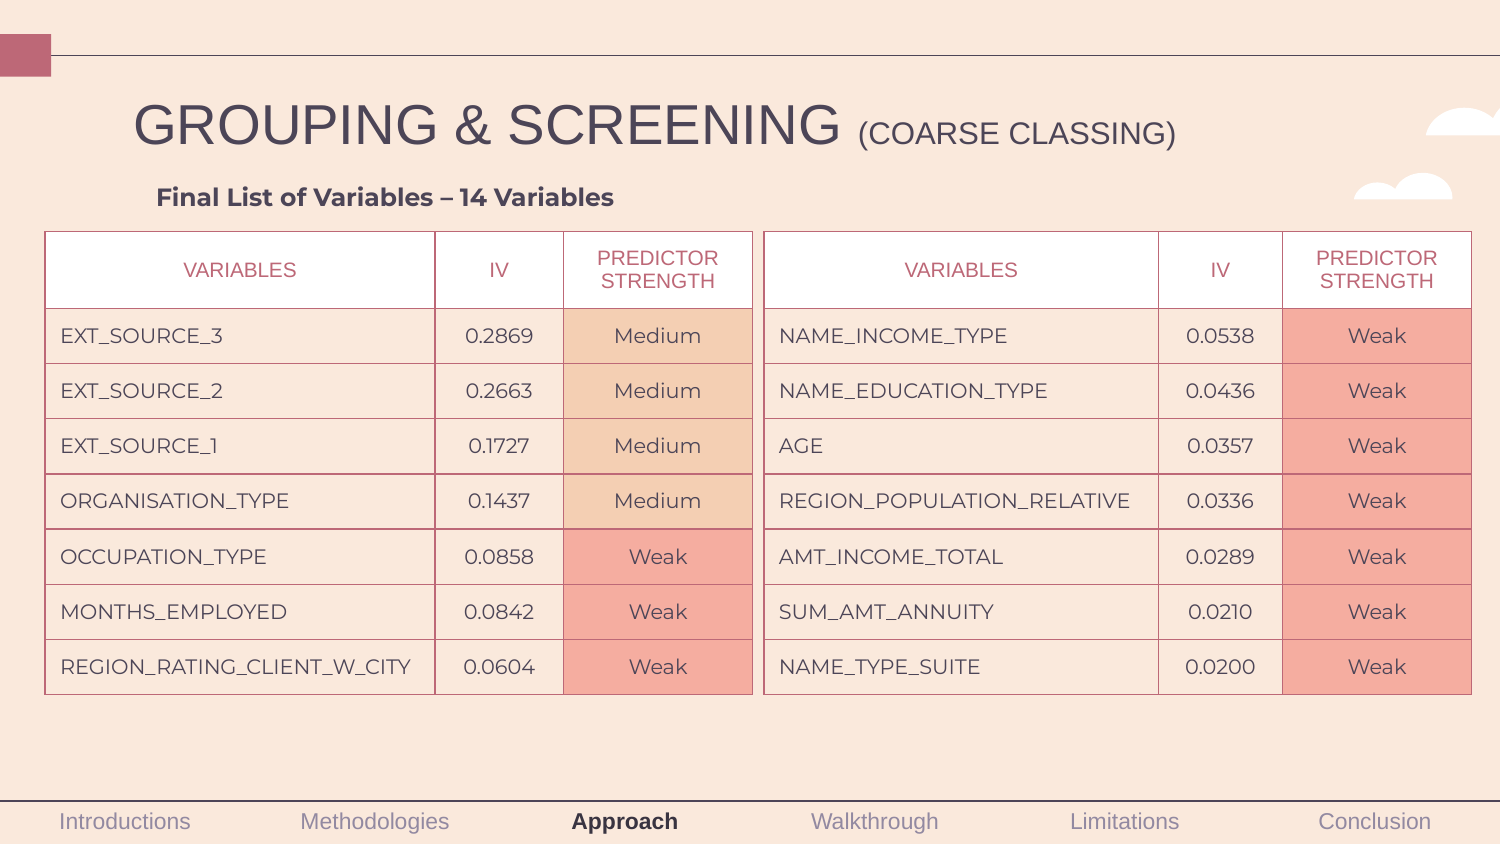

# GROUPING & SCREENING (COARSE CLASSING)
Final List of Variables – 14 Variables
| VARIABLES | IV | PREDICTOR STRENGTH |
| --- | --- | --- |
| EXT\_SOURCE\_3 | 0.2869 | Medium |
| EXT\_SOURCE\_2 | 0.2663 | Medium |
| EXT\_SOURCE\_1 | 0.1727 | Medium |
| ORGANISATION\_TYPE | 0.1437 | Medium |
| OCCUPATION\_TYPE | 0.0858 | Weak |
| MONTHS\_EMPLOYED | 0.0842 | Weak |
| REGION\_RATING\_CLIENT\_W\_CITY | 0.0604 | Weak |
| VARIABLES | IV | PREDICTOR STRENGTH |
| --- | --- | --- |
| NAME\_INCOME\_TYPE | 0.0538 | Weak |
| NAME\_EDUCATION\_TYPE | 0.0436 | Weak |
| AGE | 0.0357 | Weak |
| REGION\_POPULATION\_RELATIVE | 0.0336 | Weak |
| AMT\_INCOME\_TOTAL | 0.0289 | Weak |
| SUM\_AMT\_ANNUITY | 0.0210 | Weak |
| NAME\_TYPE\_SUITE | 0.0200 | Weak |